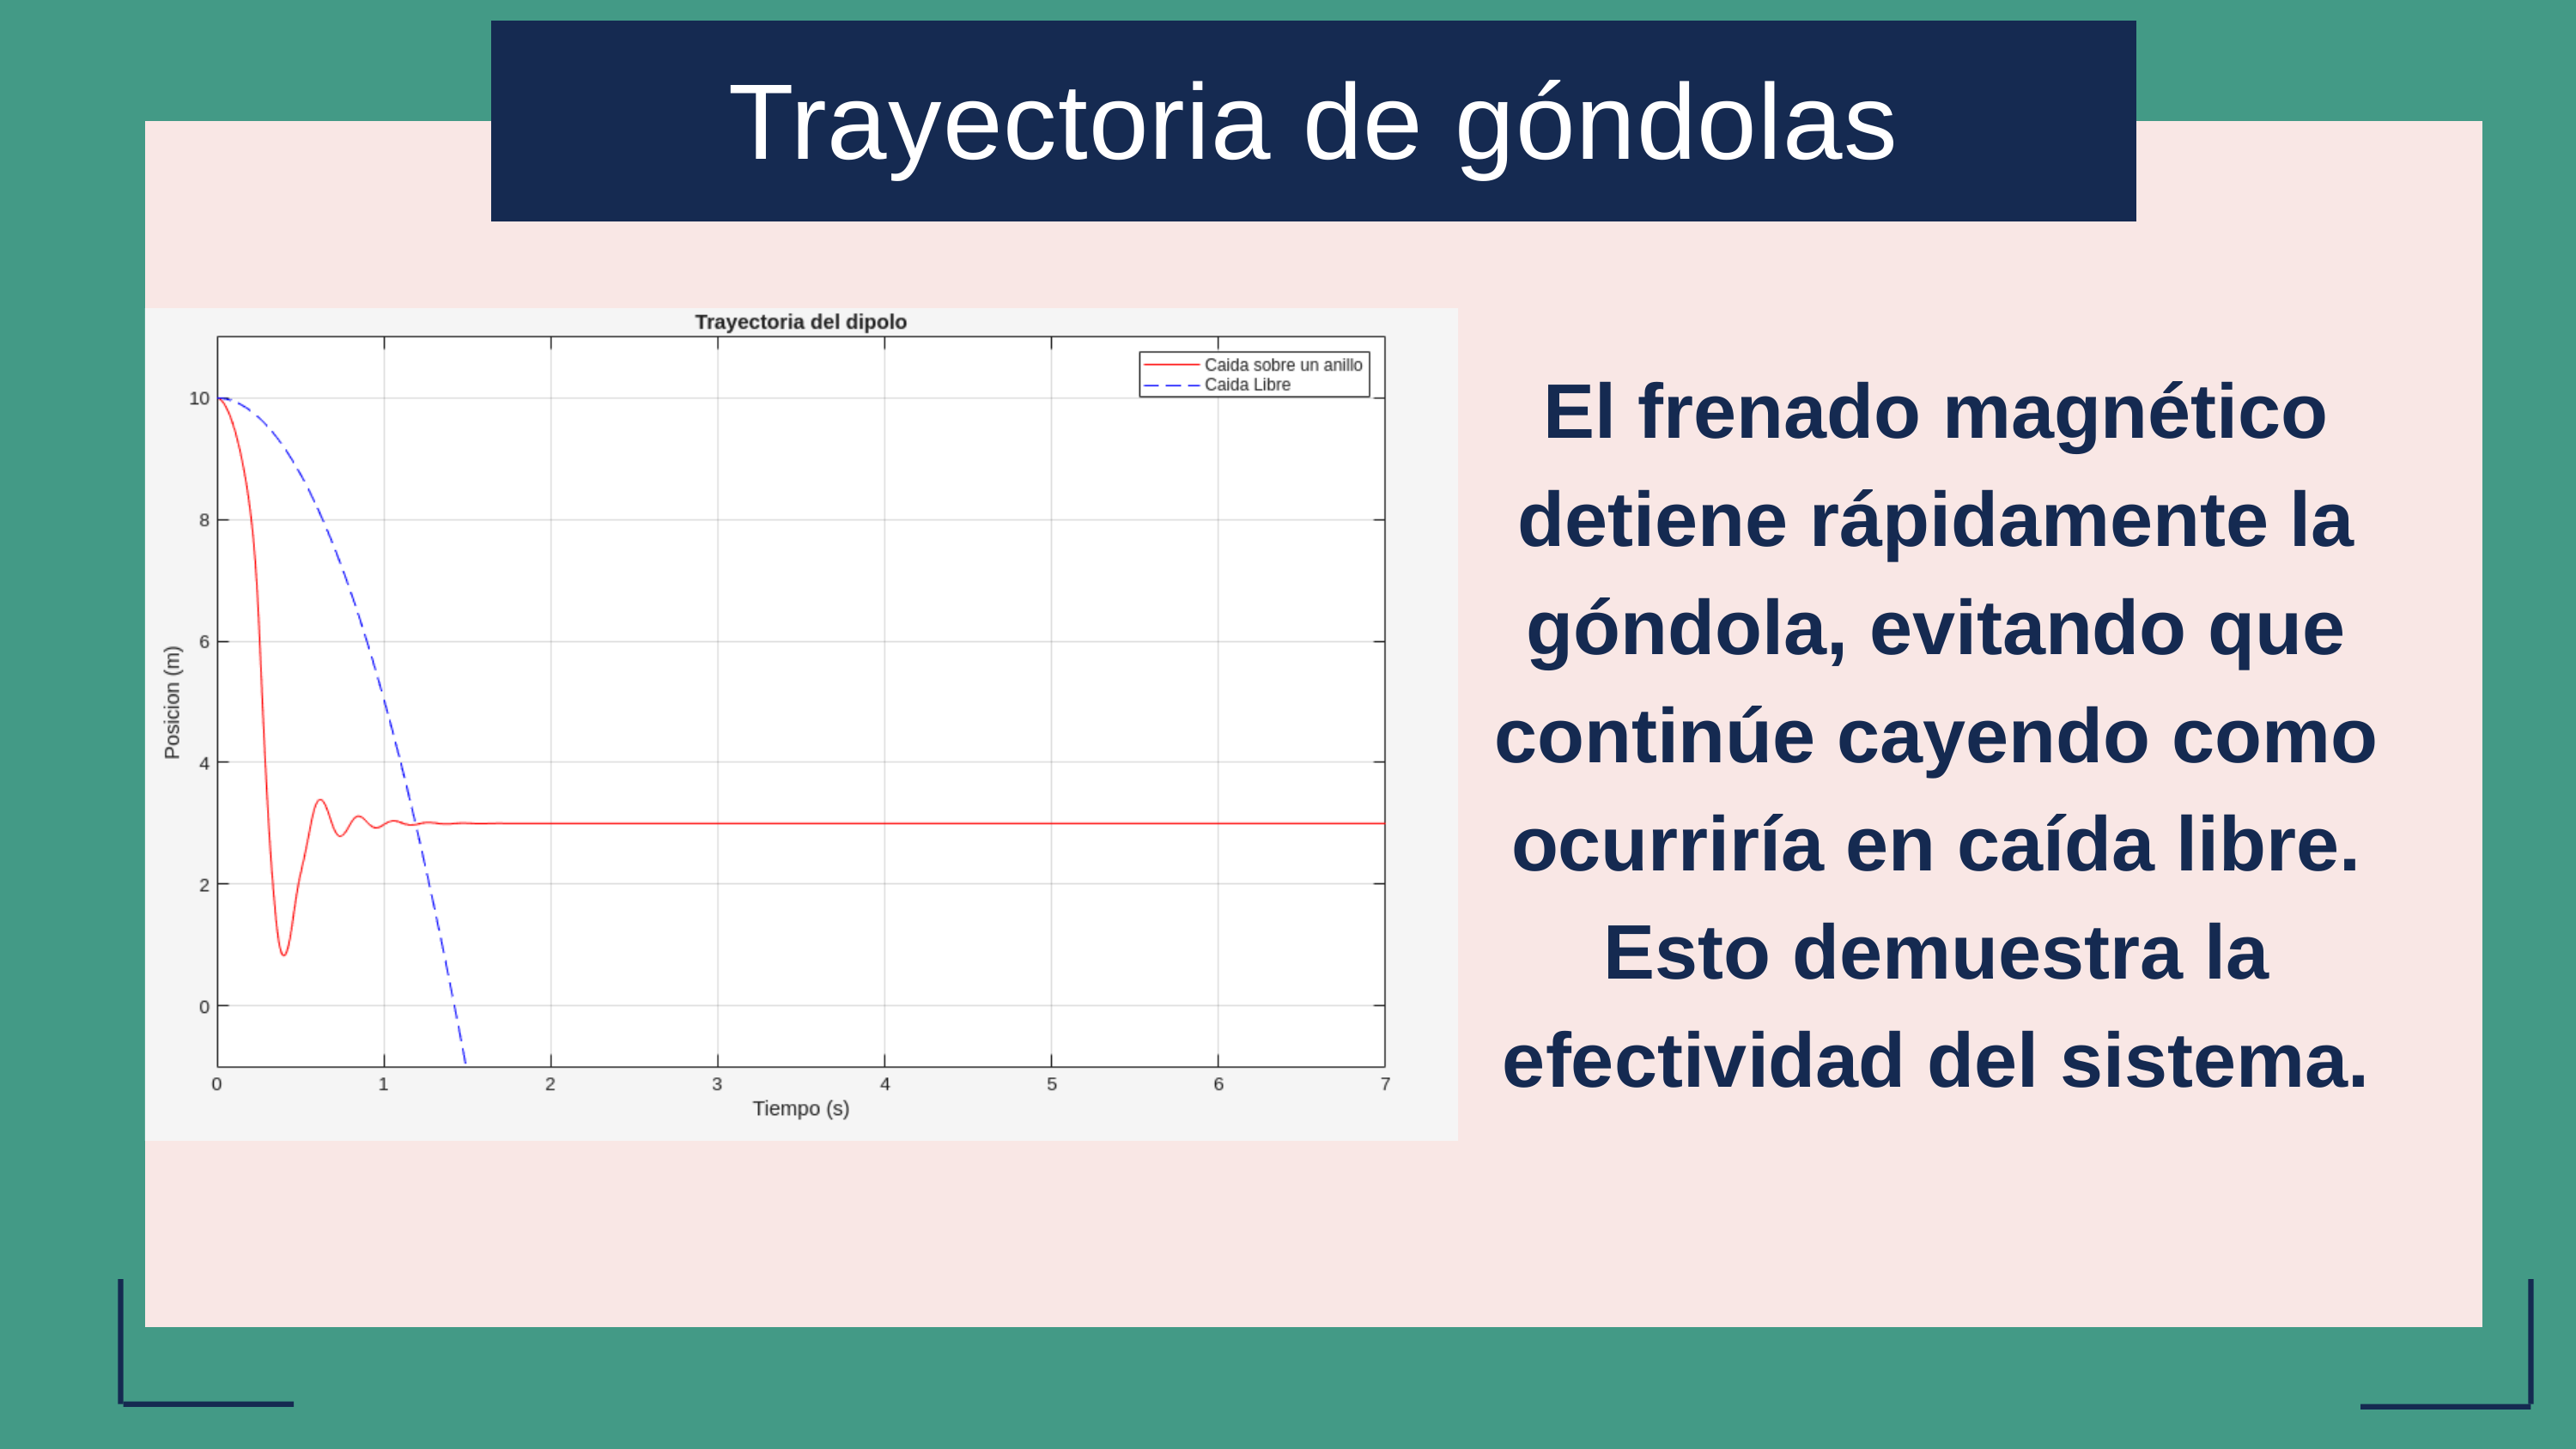

Trayectoria de góndolas

El frenado magnético detiene rápidamente la góndola, evitando que continúe cayendo como ocurriría en caída libre. Esto demuestra la efectividad del sistema.